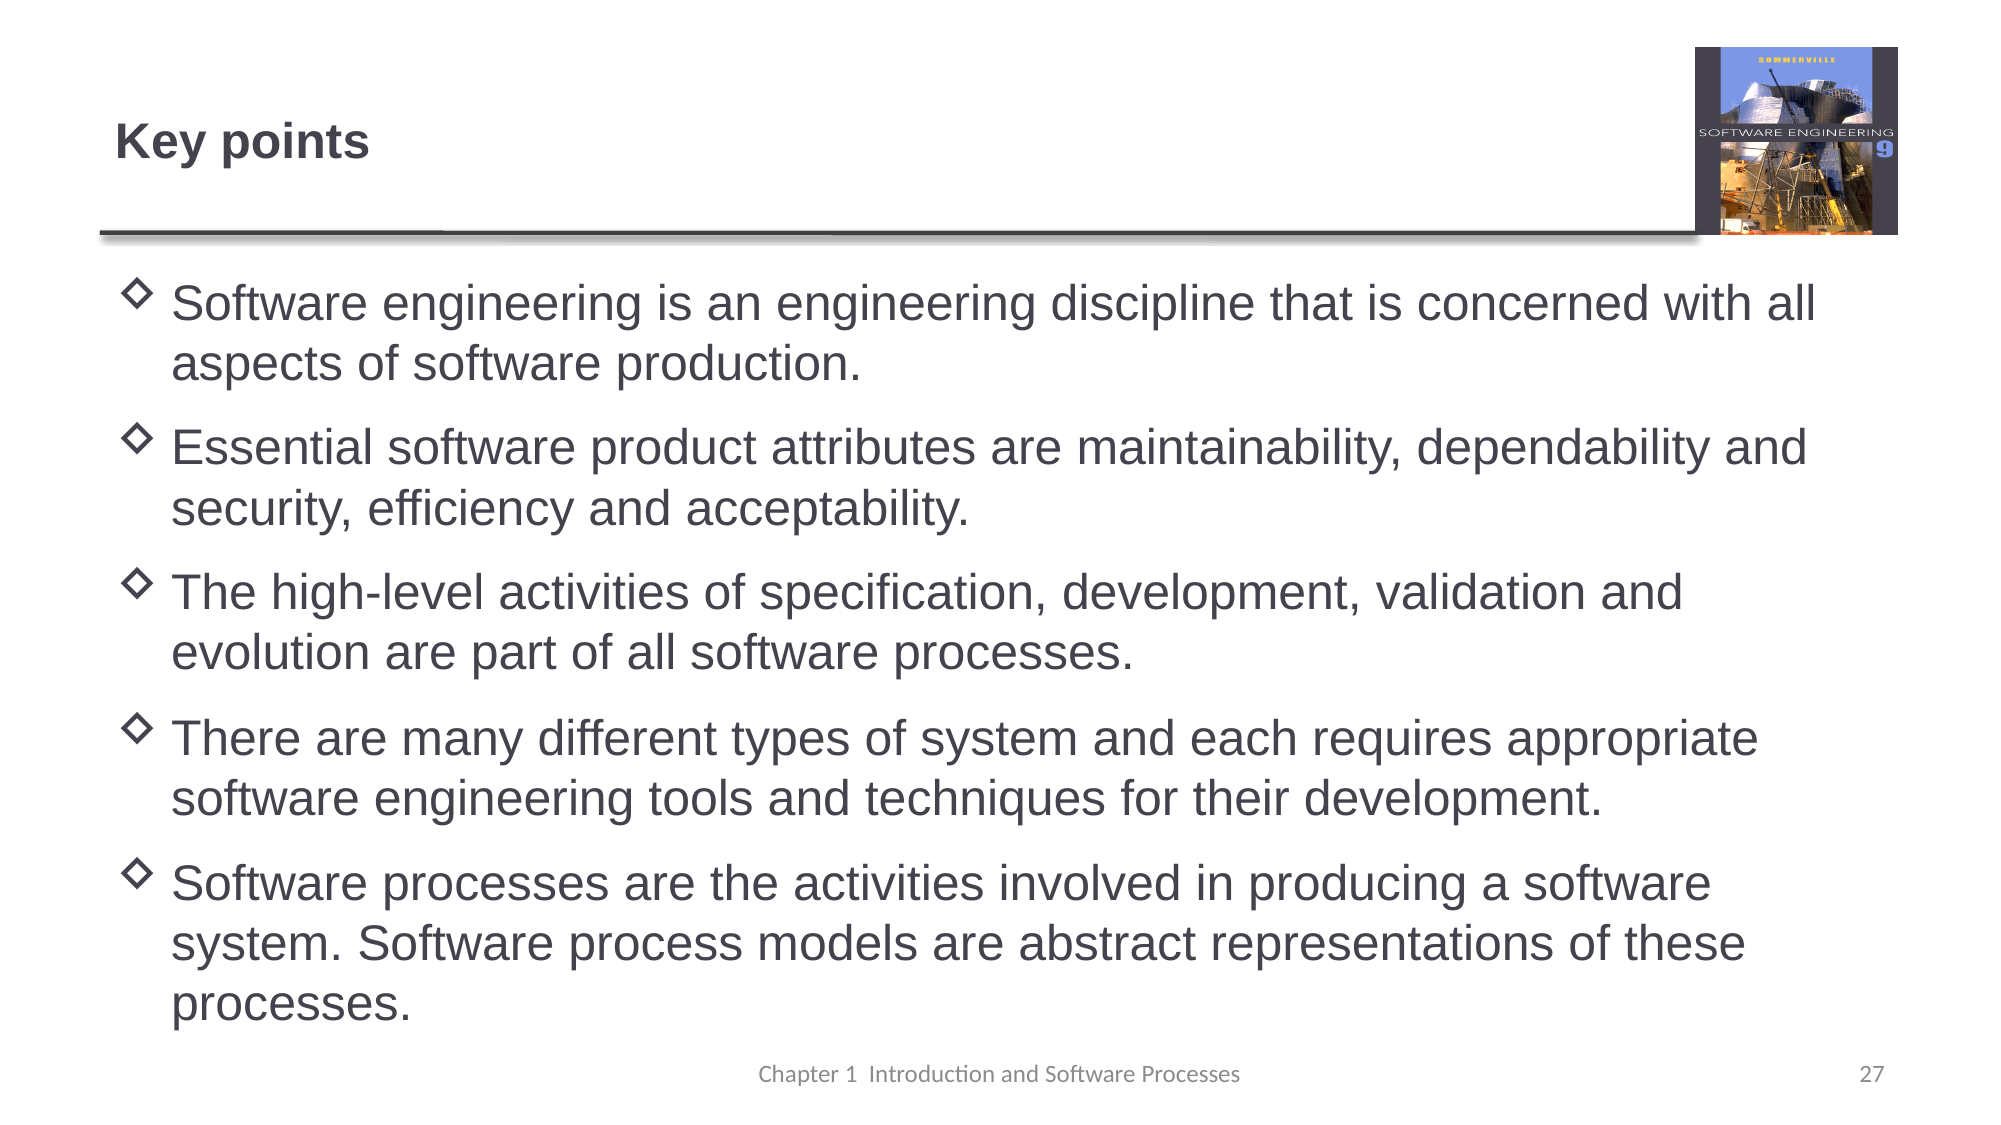

# Key points
Software engineering is an engineering discipline that is concerned with all aspects of software production.
Essential software product attributes are maintainability, dependability and security, efficiency and acceptability.
The high-level activities of specification, development, validation and evolution are part of all software processes.
There are many different types of system and each requires appropriate software engineering tools and techniques for their development.
Software processes are the activities involved in producing a software system. Software process models are abstract representations of these processes.

Chapter 1  Introduction and Software Processes
27